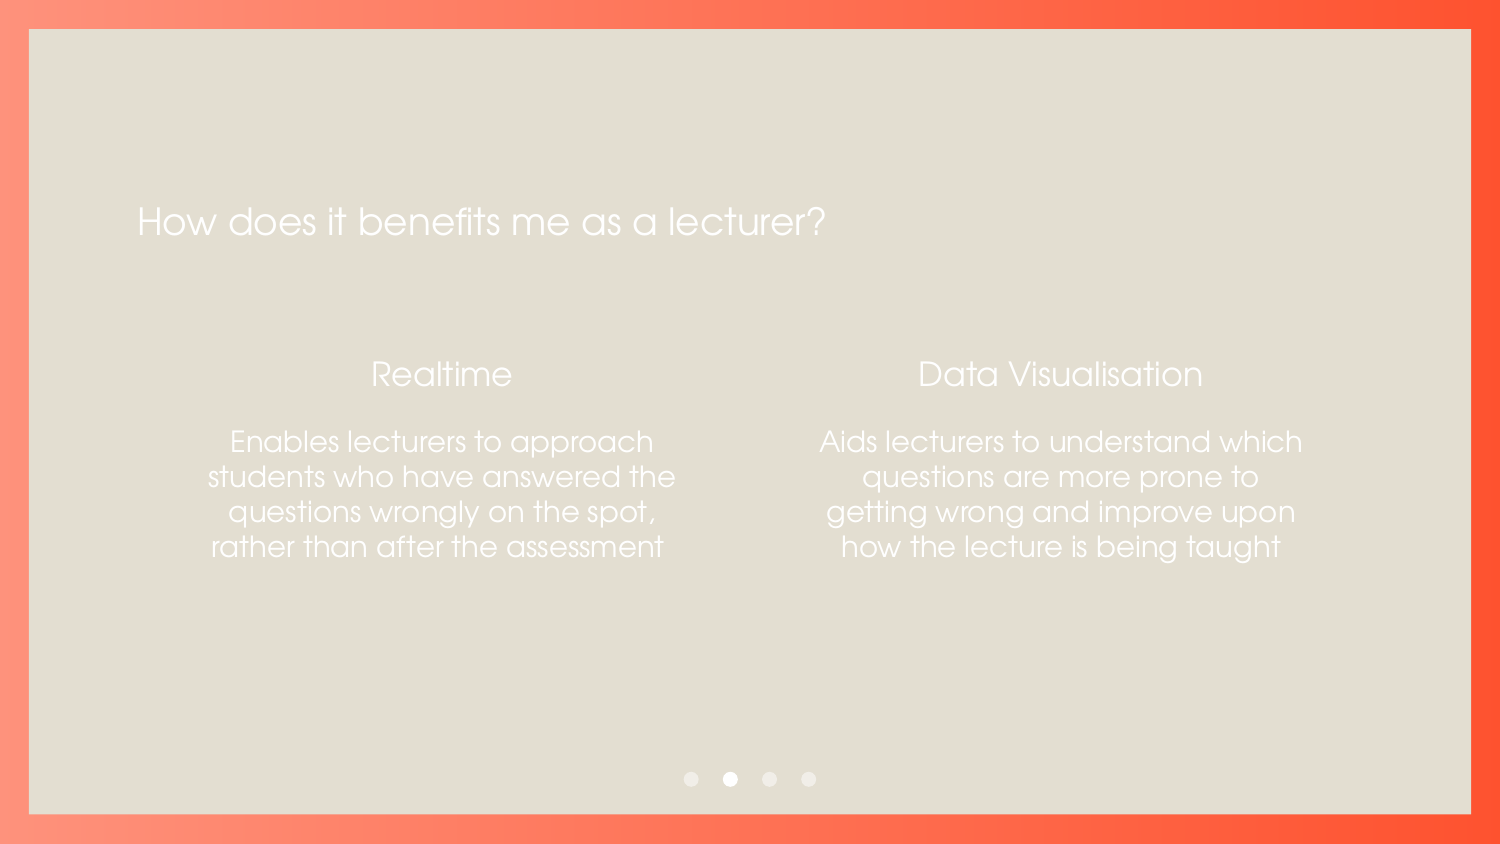

# How does it benefits me as a lecturer?
Data Visualisation
Realtime
Enables lecturers to approach students who have answered the questions wrongly on the spot, rather than after the assessment
Aids lecturers to understand which questions are more prone to getting wrong and improve upon how the lecture is being taught